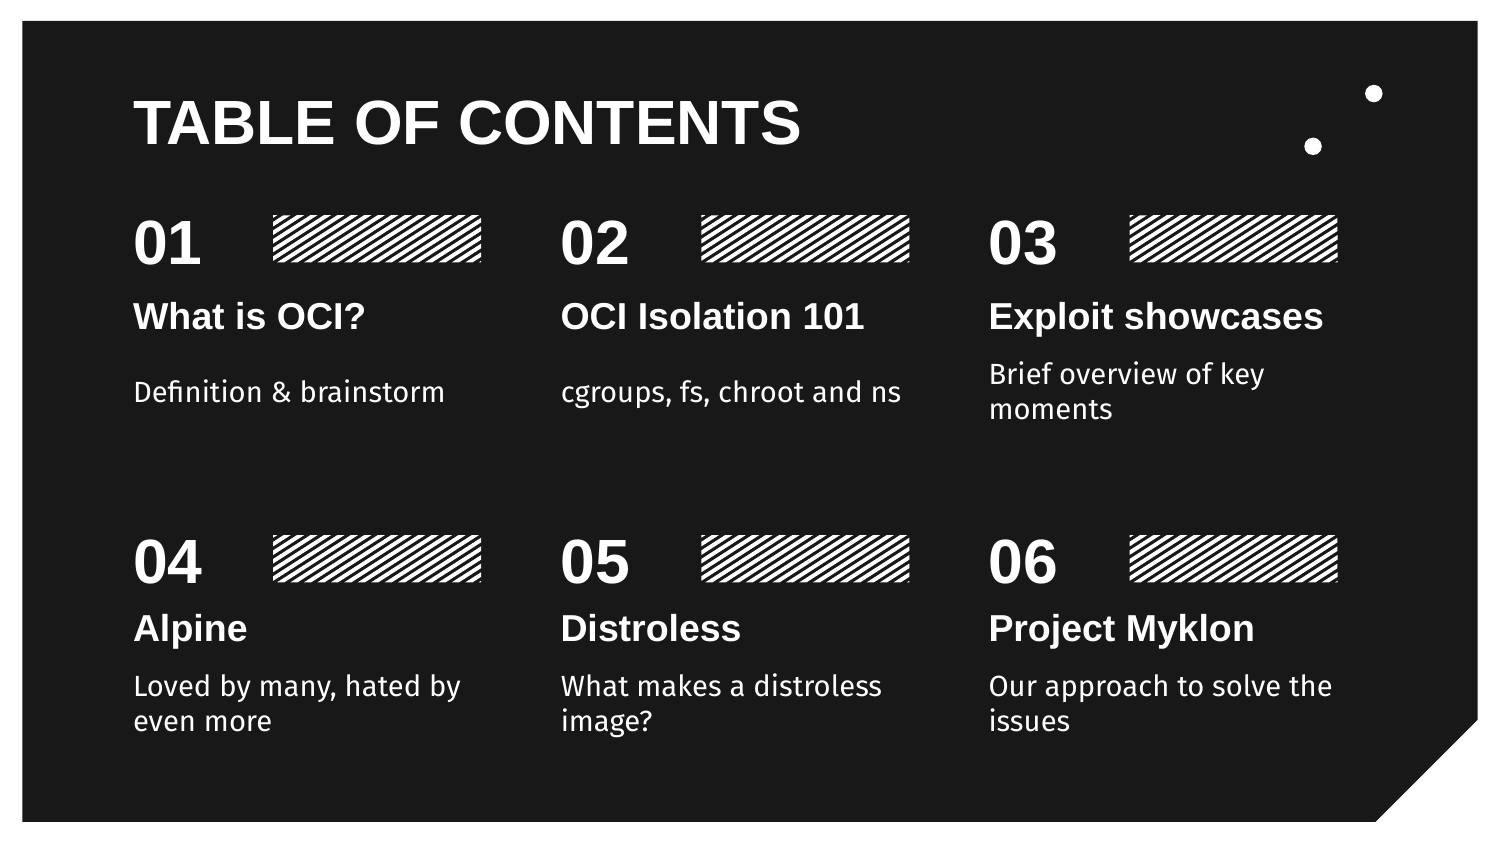

TABLE OF CONTENTS

02
# 01
03

What is OCI?
OCI Isolation 101
Exploit showcases
cgroups, fs, chroot and ns
Brief overview of key moments
Definition & brainstorm
05
04
06

Alpine
Distroless
Project Myklon
What makes a distroless image?
Our approach to solve the issues
Loved by many, hated by even more